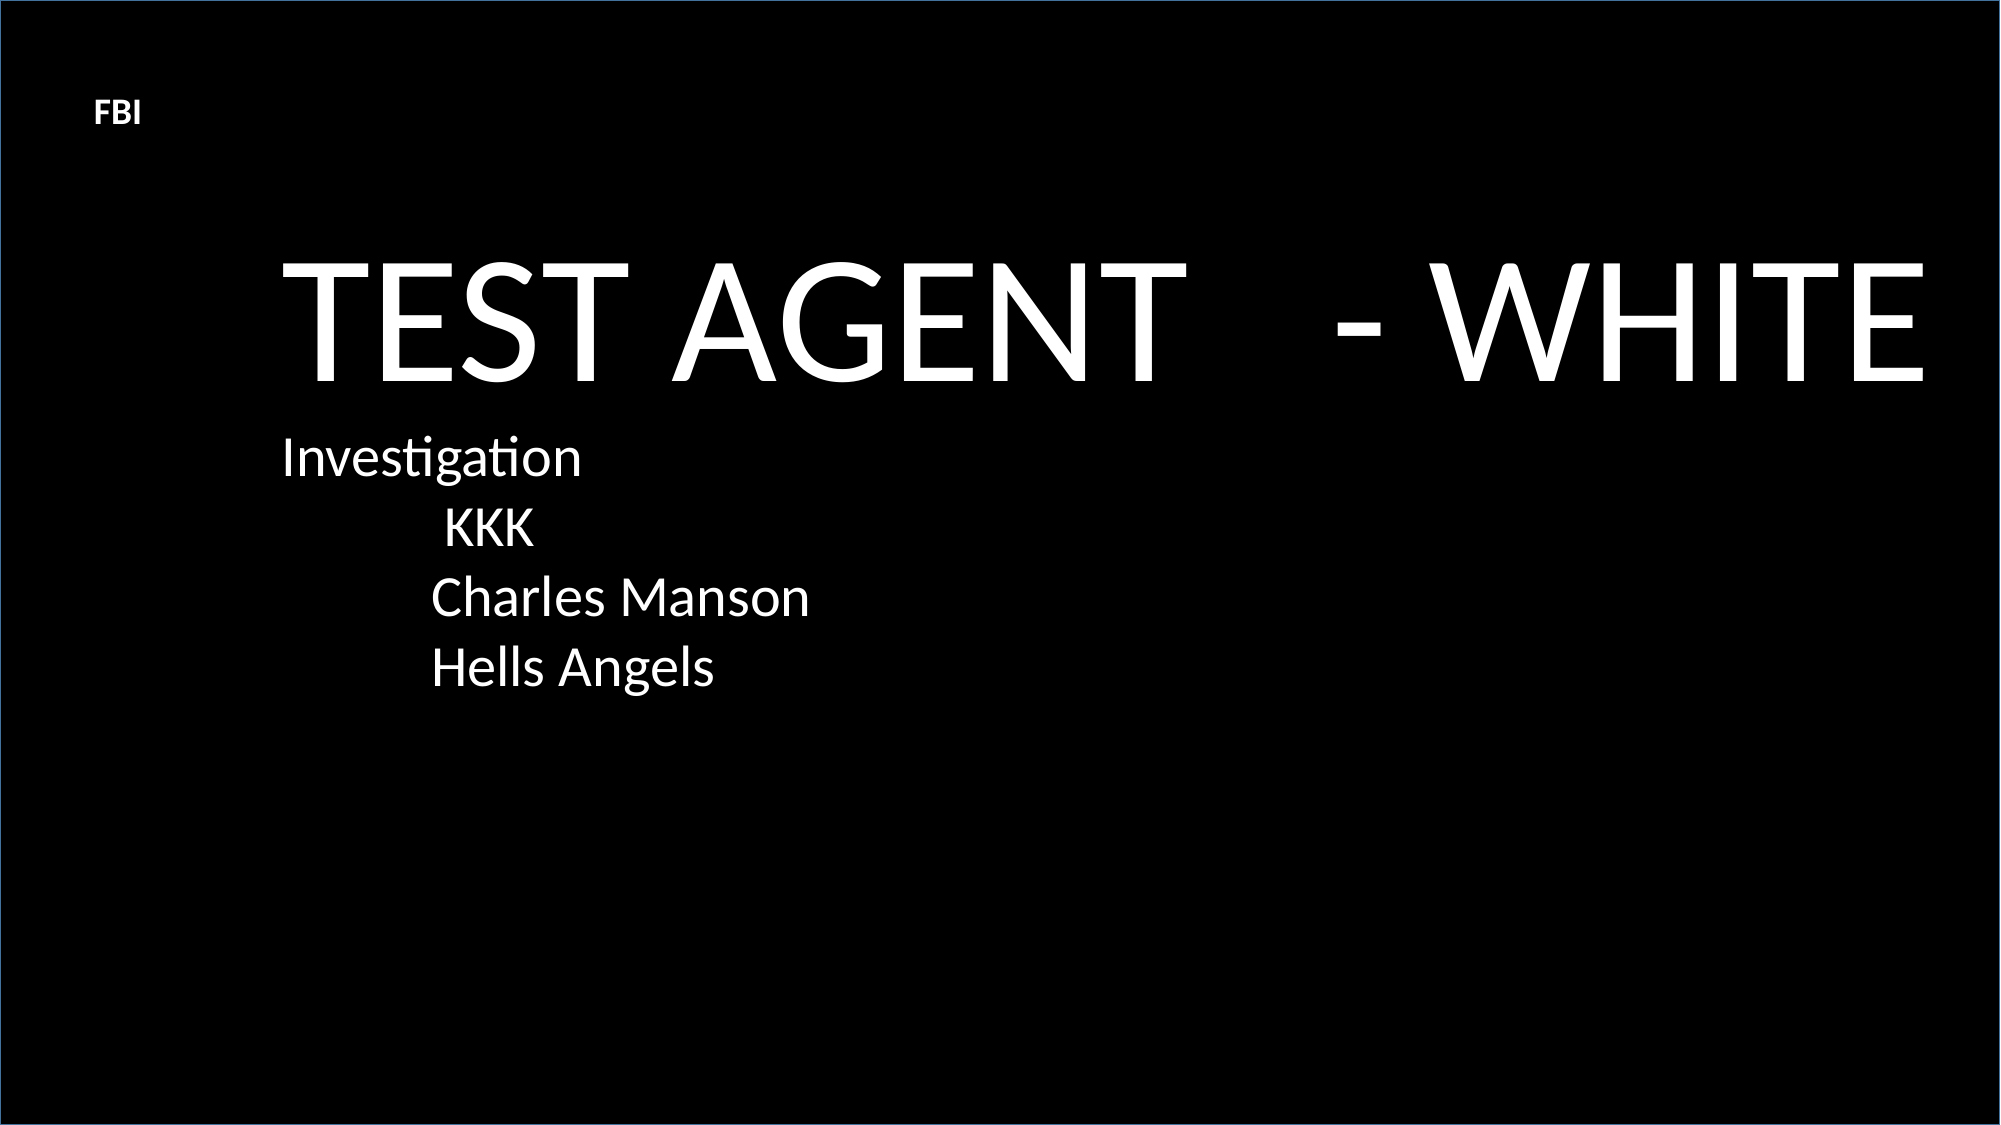

https://www.fbi.gov/history/famous-cases/kkk-series
FBI
FBI
TEST AGENT	- WHITE
Investigation
	 KKK
	Charles Manson
	Hells Angels